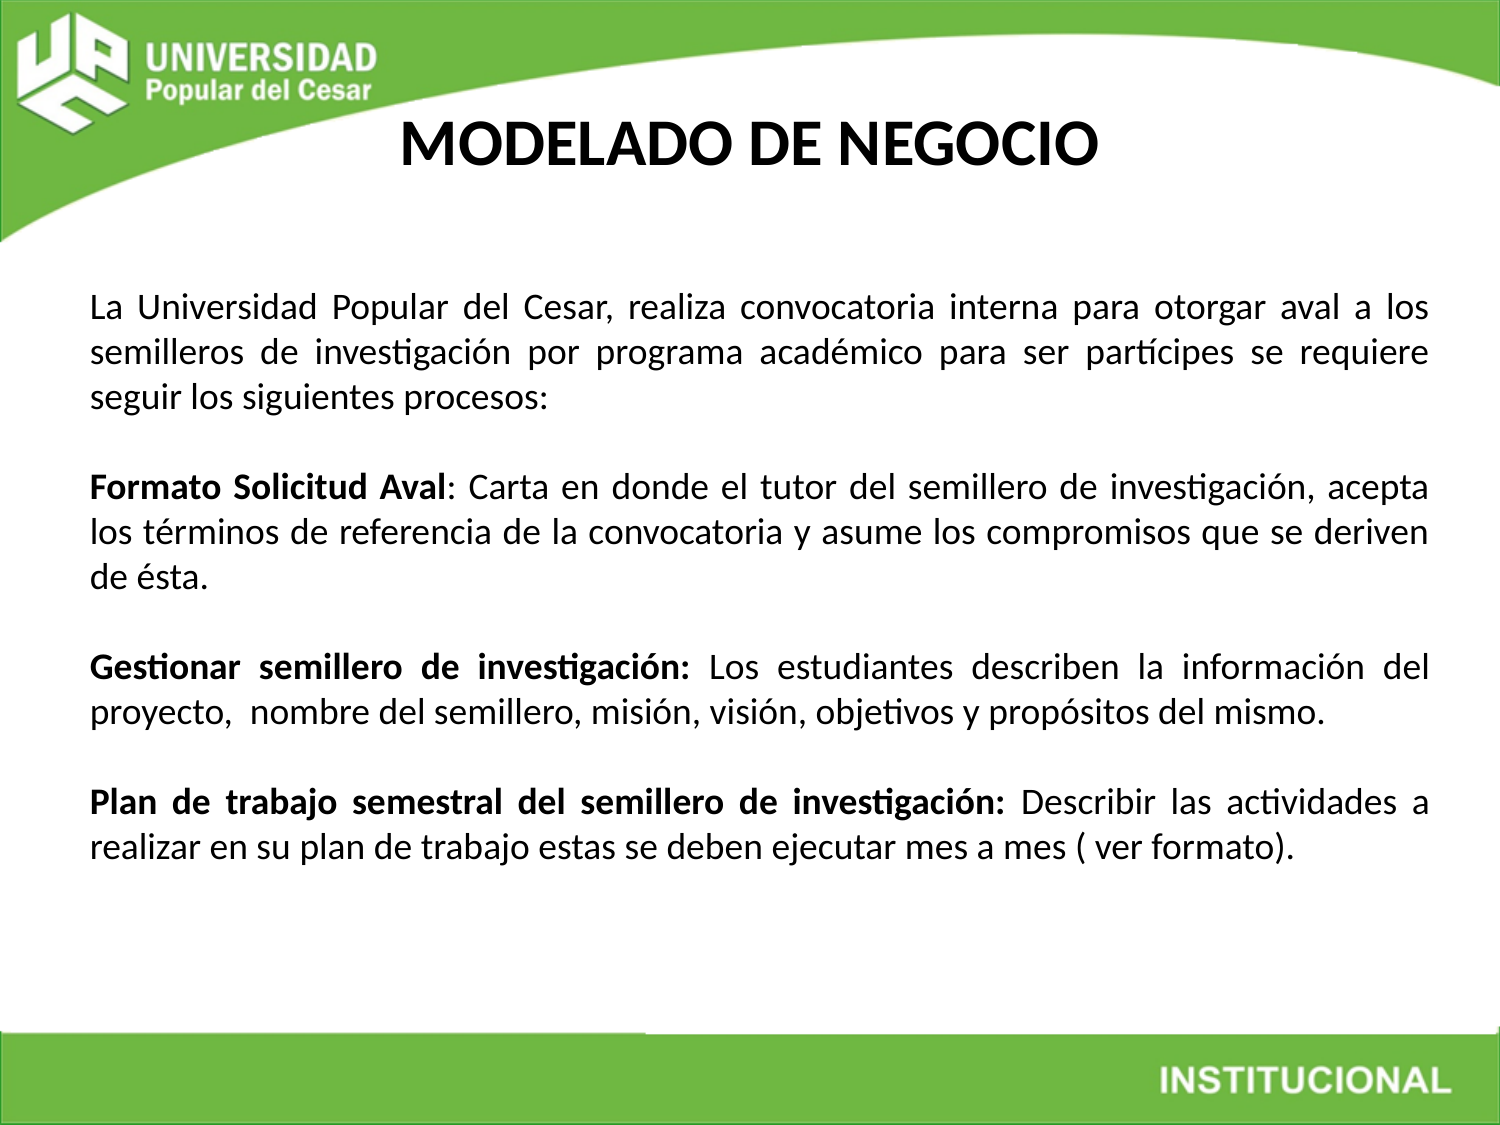

# MODELADO DE NEGOCIO

La Universidad Popular del Cesar, realiza convocatoria interna para otorgar aval a los semilleros de investigación por programa académico para ser partícipes se requiere seguir los siguientes procesos:

Formato Solicitud Aval: Carta en donde el tutor del semillero de investigación, acepta los términos de referencia de la convocatoria y asume los compromisos que se deriven de ésta.

Gestionar semillero de investigación: Los estudiantes describen la información del proyecto,  nombre del semillero, misión, visión, objetivos y propósitos del mismo.

Plan de trabajo semestral del semillero de investigación: Describir las actividades a realizar en su plan de trabajo estas se deben ejecutar mes a mes ( ver formato).